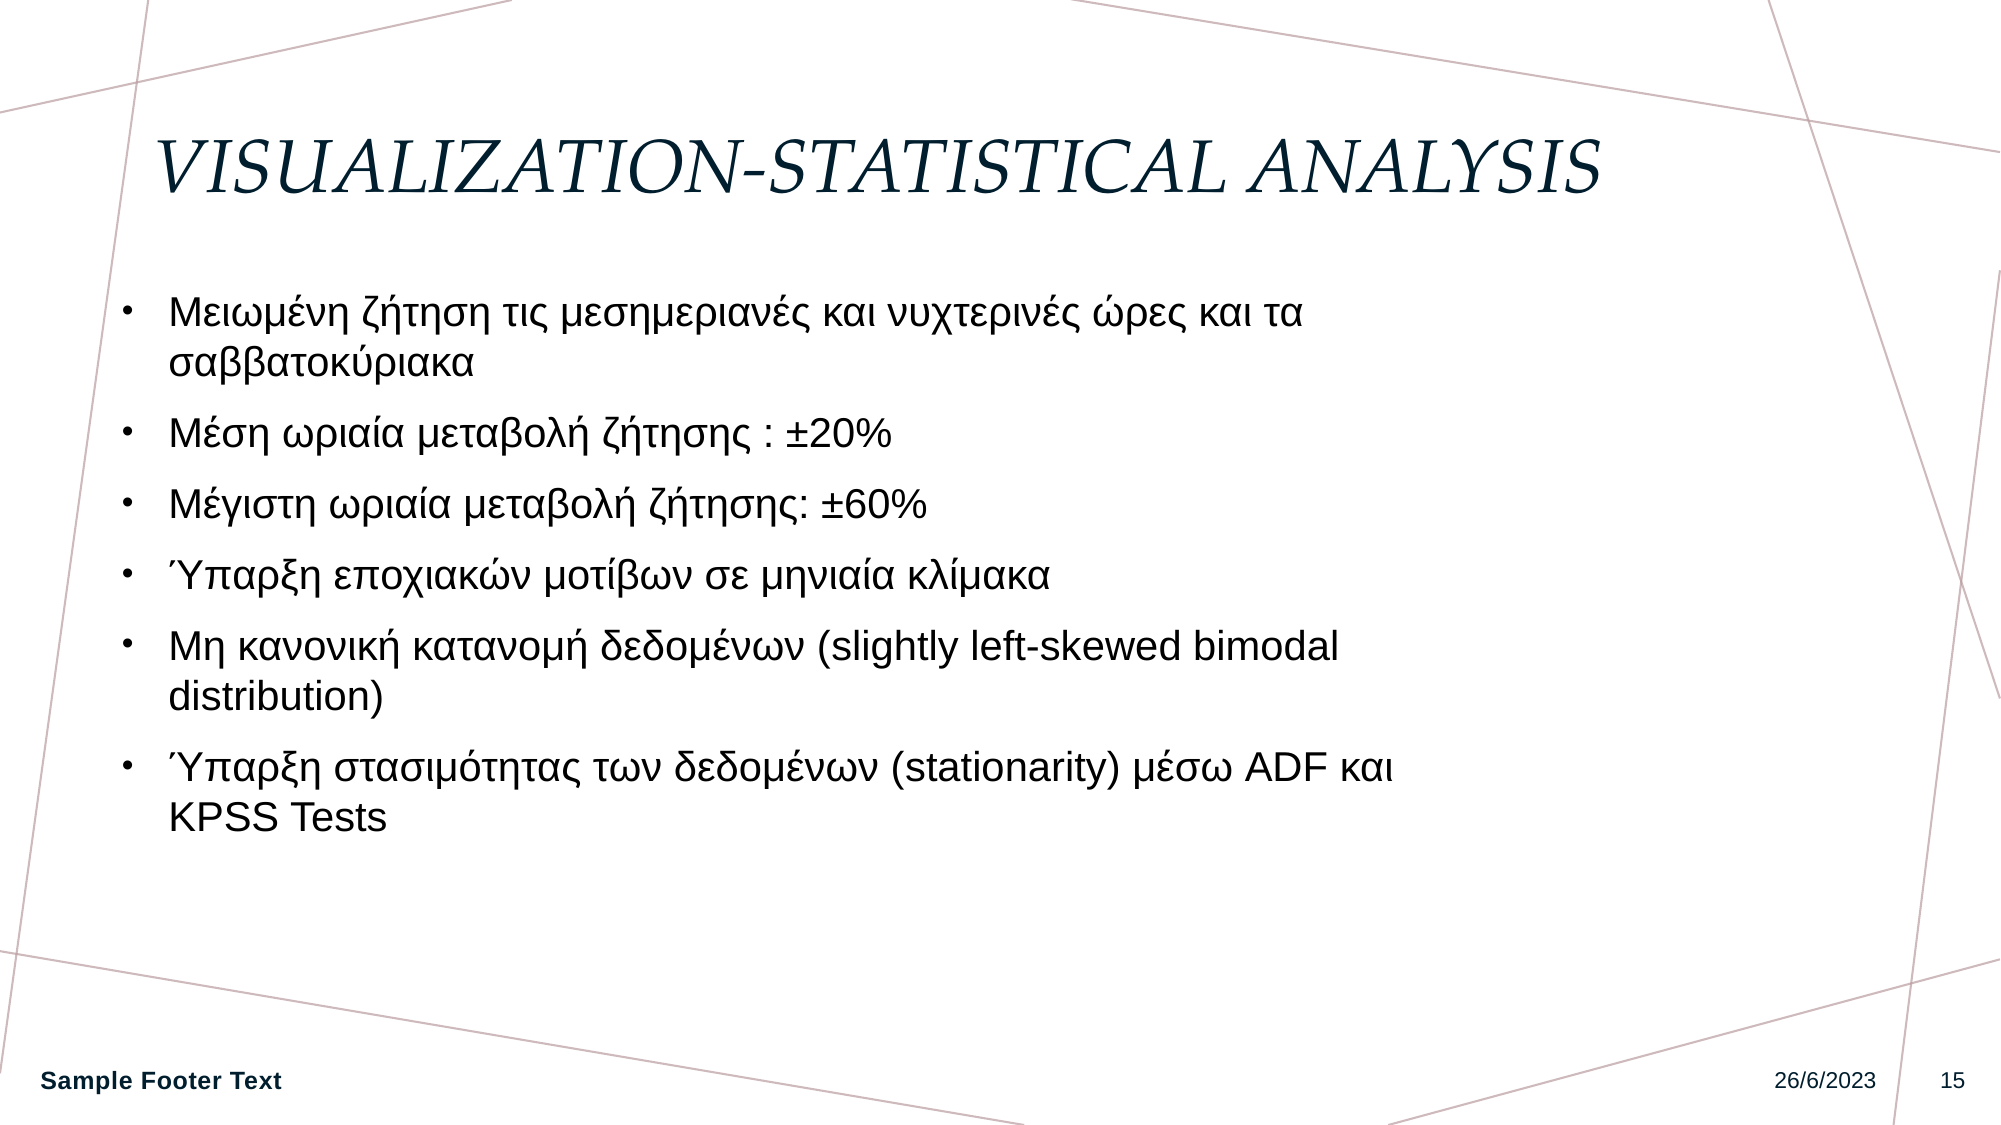

# VISUALIZATION-Statistical Analysis
Μειωμένη ζήτηση τις μεσημεριανές και νυχτερινές ώρες και τα σαββατοκύριακα
Μέση ωριαία μεταβολή ζήτησης : ±20%
Μέγιστη ωριαία μεταβολή ζήτησης: ±60%
Ύπαρξη εποχιακών μοτίβων σε μηνιαία κλίμακα
Μη κανονική κατανομή δεδομένων (slightly left-skewed bimodal distribution)
Ύπαρξη στασιμότητας των δεδομένων (stationarity) μέσω ADF και KPSS Tests
Sample Footer Text
26/6/2023
15